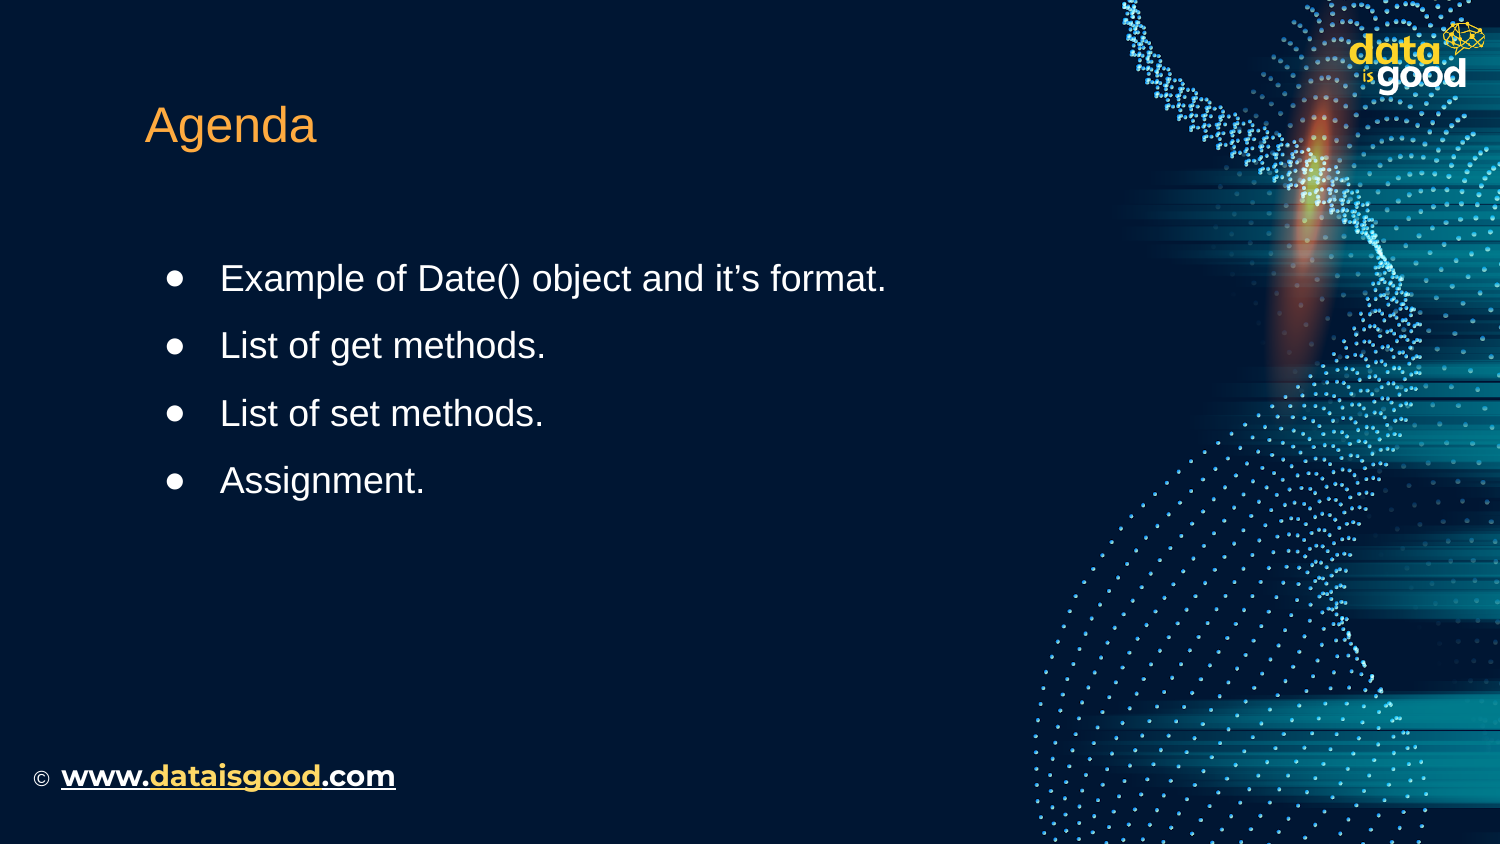

# Agenda
Example of Date() object and it’s format.
List of get methods.
List of set methods.
Assignment.